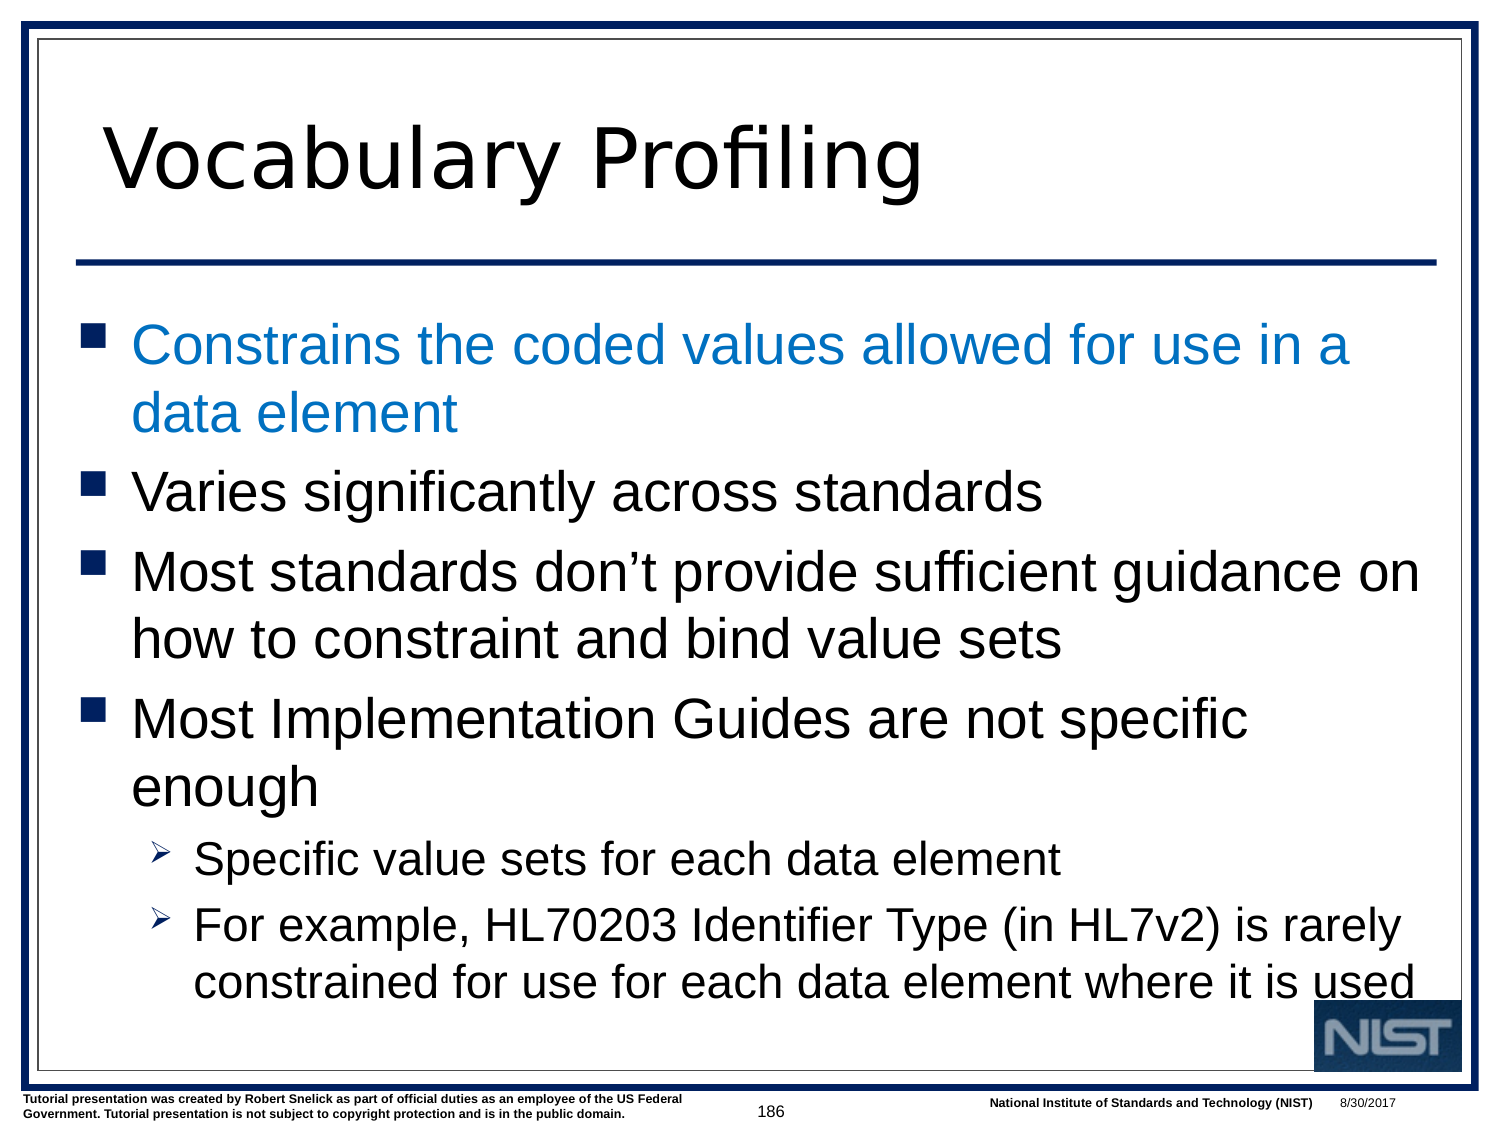

# Vocabulary Profiling
Constrains the coded values allowed for use in a data element
Varies significantly across standards
Most standards don’t provide sufficient guidance on how to constraint and bind value sets
Most Implementation Guides are not specific enough
Specific value sets for each data element
For example, HL70203 Identifier Type (in HL7v2) is rarely constrained for use for each data element where it is used
186
8/30/2017